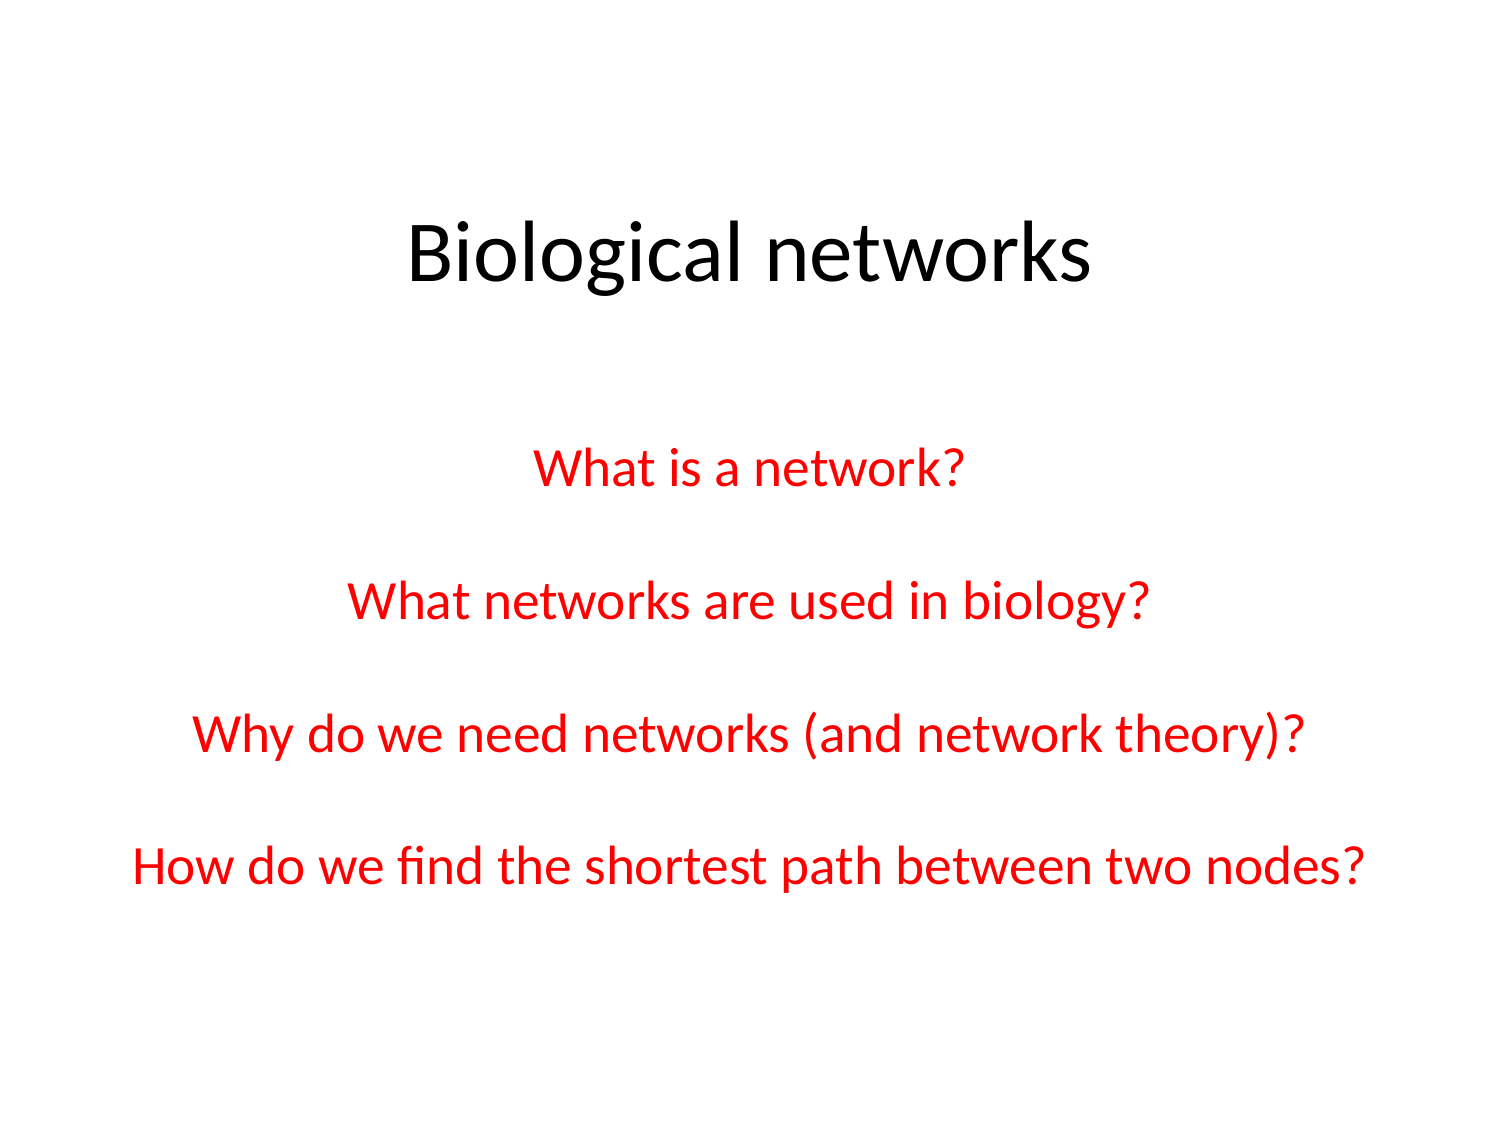

Biological networks

What is a network?

What networks are used in biology?

Why do we need networks (and network theory)?
How do we find the shortest path between two nodes?